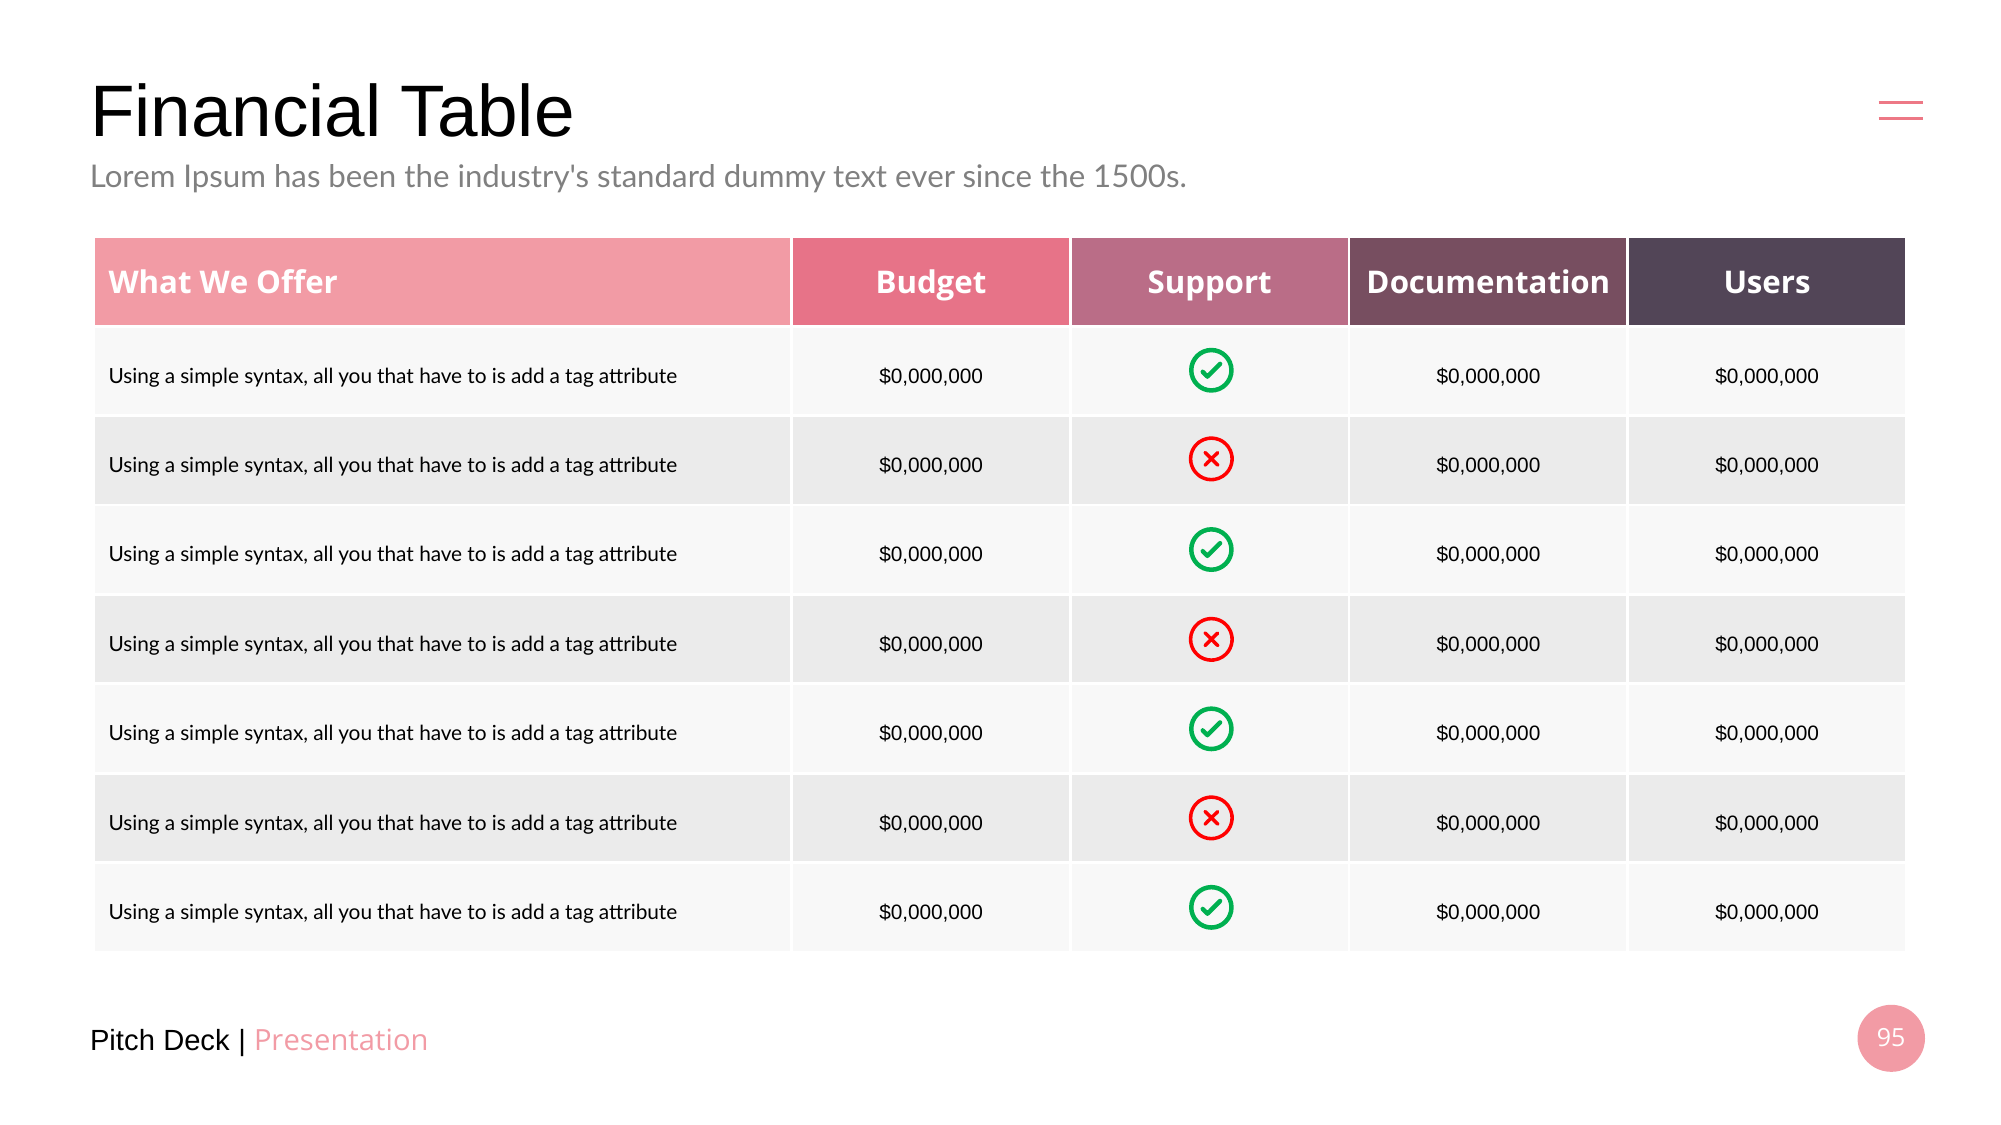

# Financial Table
Lorem Ipsum has been the industry's standard dummy text ever since the 1500s.
| What We Offer | Budget | Support | Documentation | Users |
| --- | --- | --- | --- | --- |
| Using a simple syntax, all you that have to is add a tag attribute | $0,000,000 |  | $0,000,000 | $0,000,000 |
| Using a simple syntax, all you that have to is add a tag attribute | $0,000,000 |  | $0,000,000 | $0,000,000 |
| Using a simple syntax, all you that have to is add a tag attribute | $0,000,000 |  | $0,000,000 | $0,000,000 |
| Using a simple syntax, all you that have to is add a tag attribute | $0,000,000 |  | $0,000,000 | $0,000,000 |
| Using a simple syntax, all you that have to is add a tag attribute | $0,000,000 |  | $0,000,000 | $0,000,000 |
| Using a simple syntax, all you that have to is add a tag attribute | $0,000,000 |  | $0,000,000 | $0,000,000 |
| Using a simple syntax, all you that have to is add a tag attribute | $0,000,000 |  | $0,000,000 | $0,000,000 |

Pitch Deck | Presentation
95